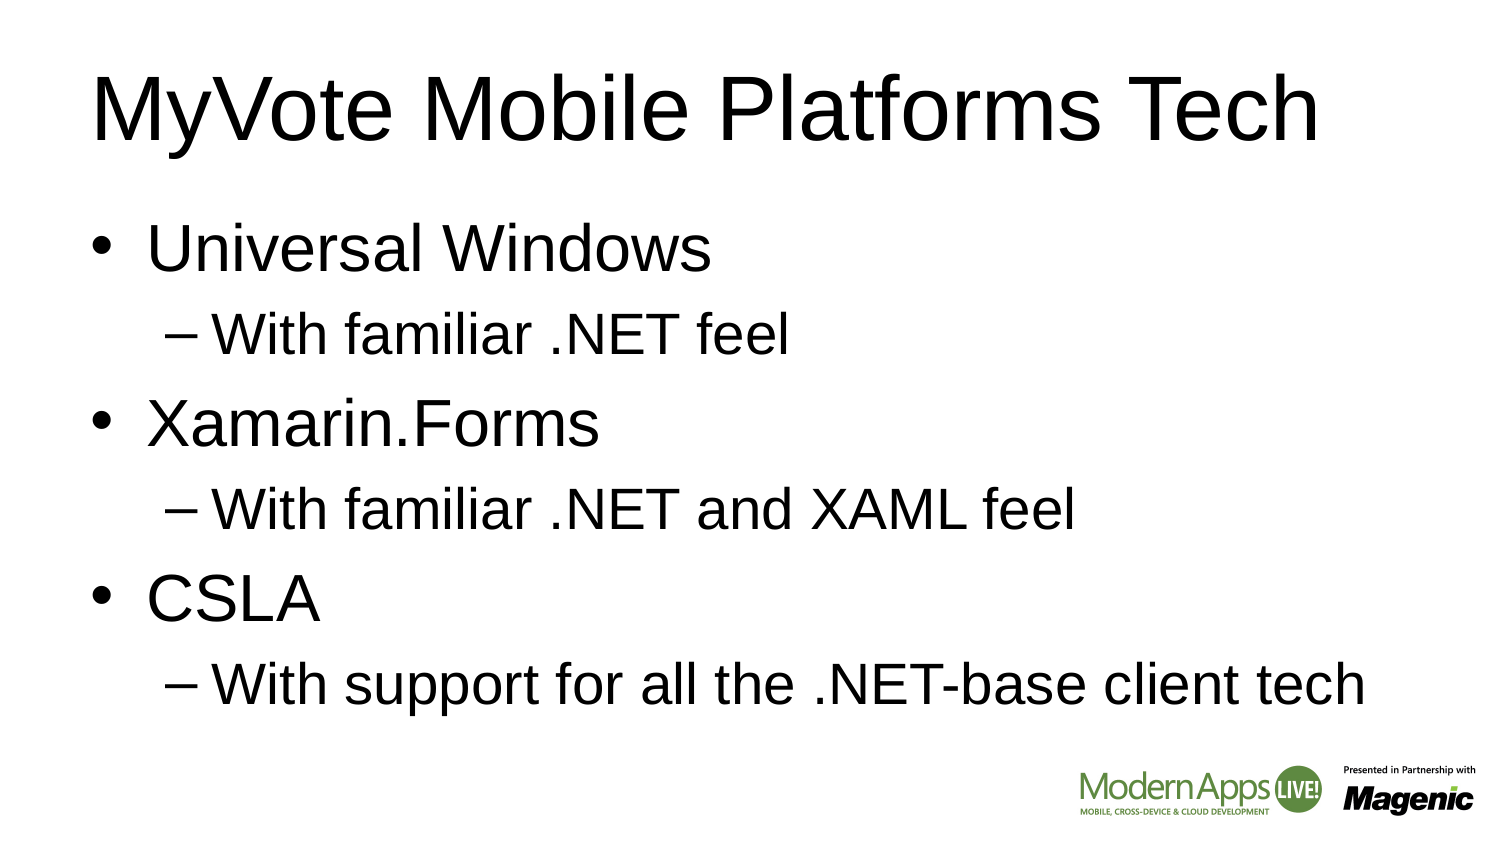

# MyVote Mobile Platforms Tech
Universal Windows
With familiar .NET feel
Xamarin.Forms
With familiar .NET and XAML feel
CSLA
With support for all the .NET-base client tech